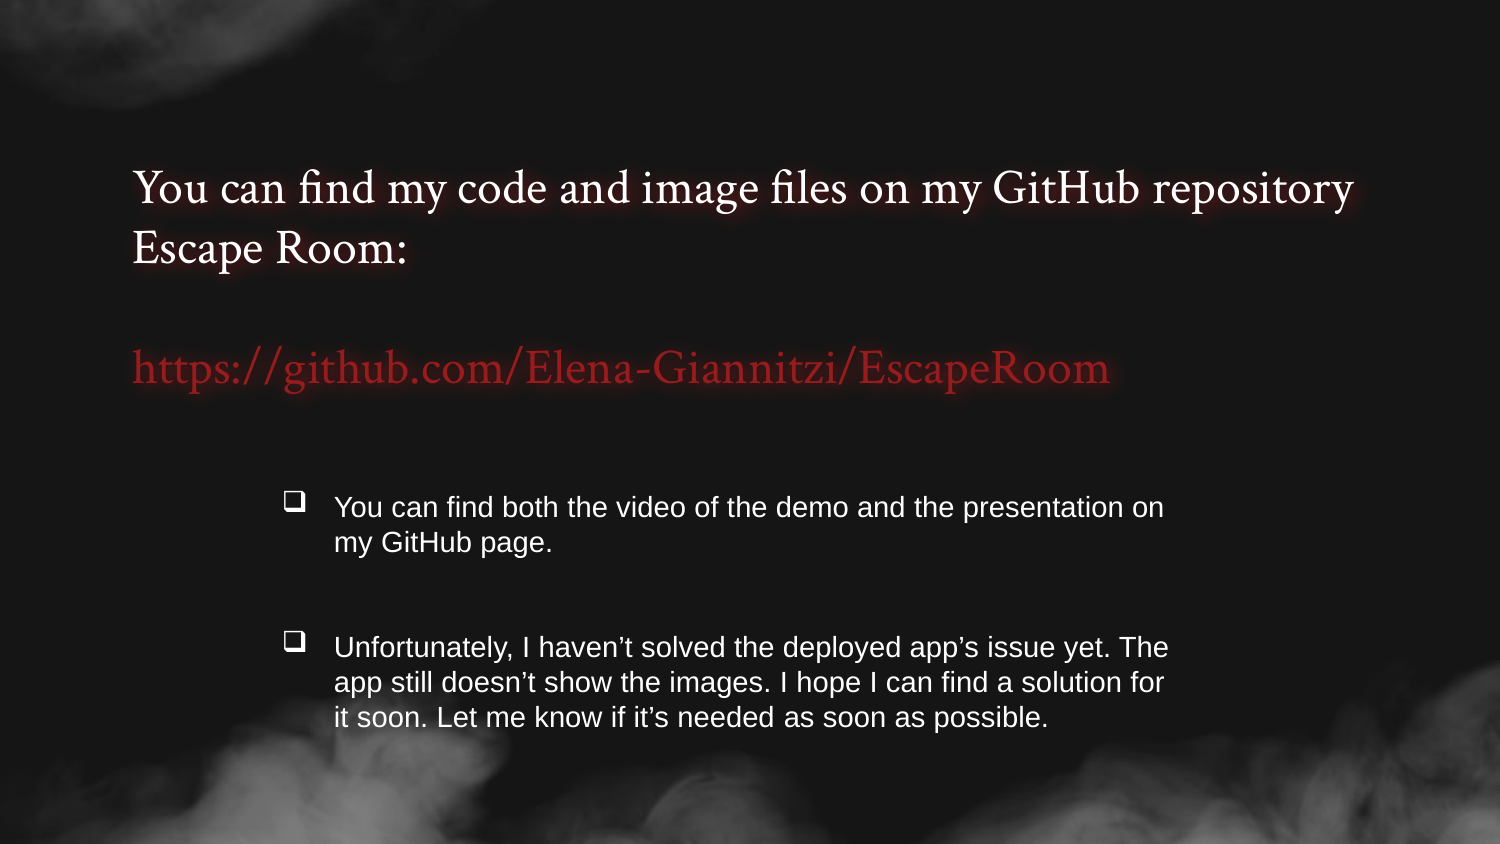

# You can find my code and image files on my GitHub repository Escape Room: https://github.com/Elena-Giannitzi/EscapeRoom
You can find both the video of the demo and the presentation on my GitHub page.

Unfortunately, I haven’t solved the deployed app’s issue yet. The app still doesn’t show the images. I hope I can find a solution for it soon. Let me know if it’s needed as soon as possible.